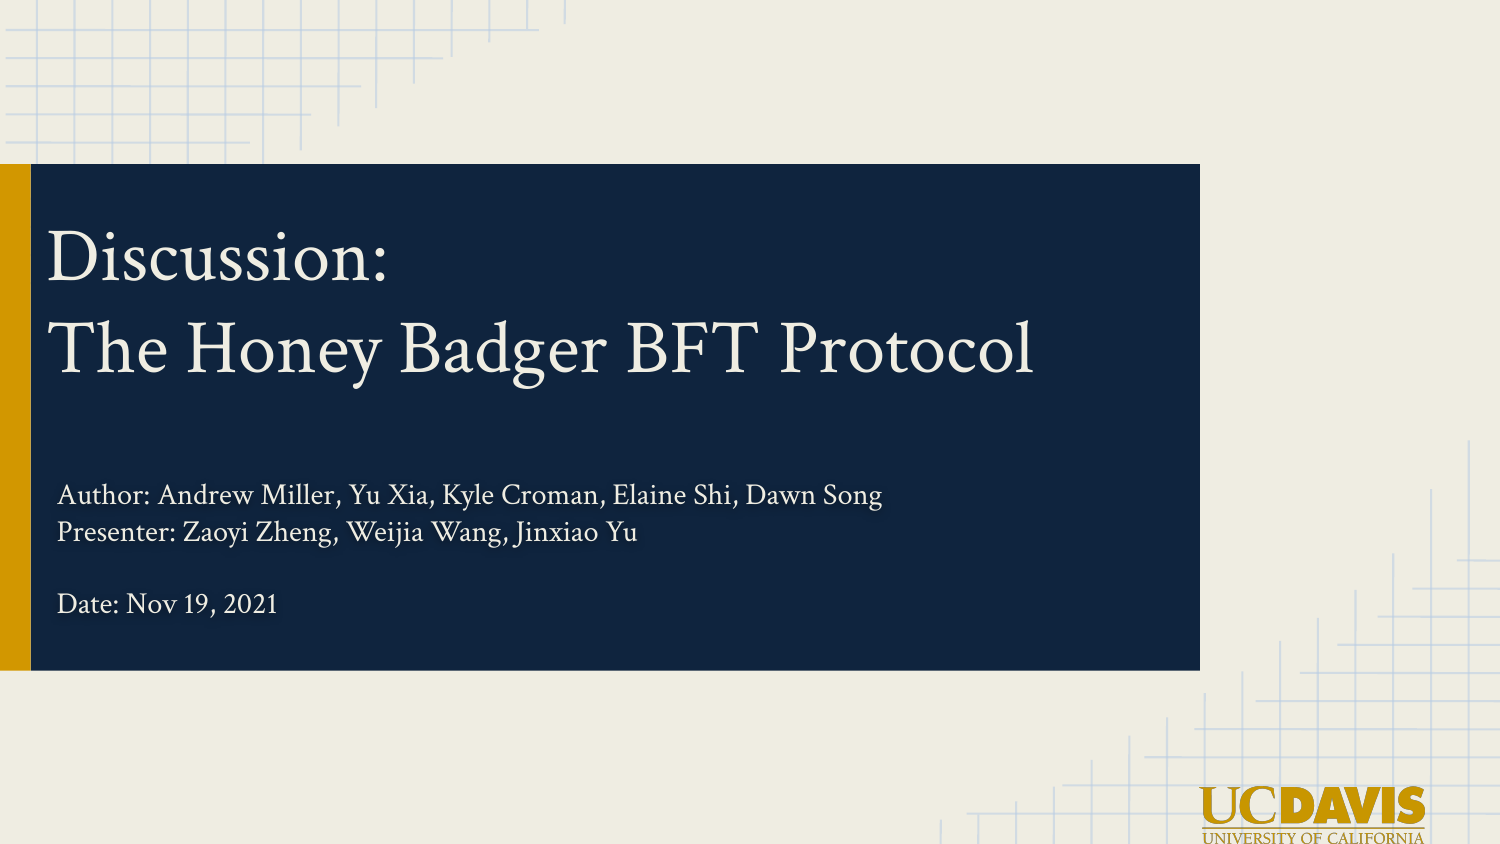

# Discussion:
The Honey Badger BFT Protocol
Author: Andrew Miller, Yu Xia, Kyle Croman, Elaine Shi, Dawn Song
Presenter: Zaoyi Zheng, Weijia Wang, Jinxiao Yu

Date: Nov 19, 2021